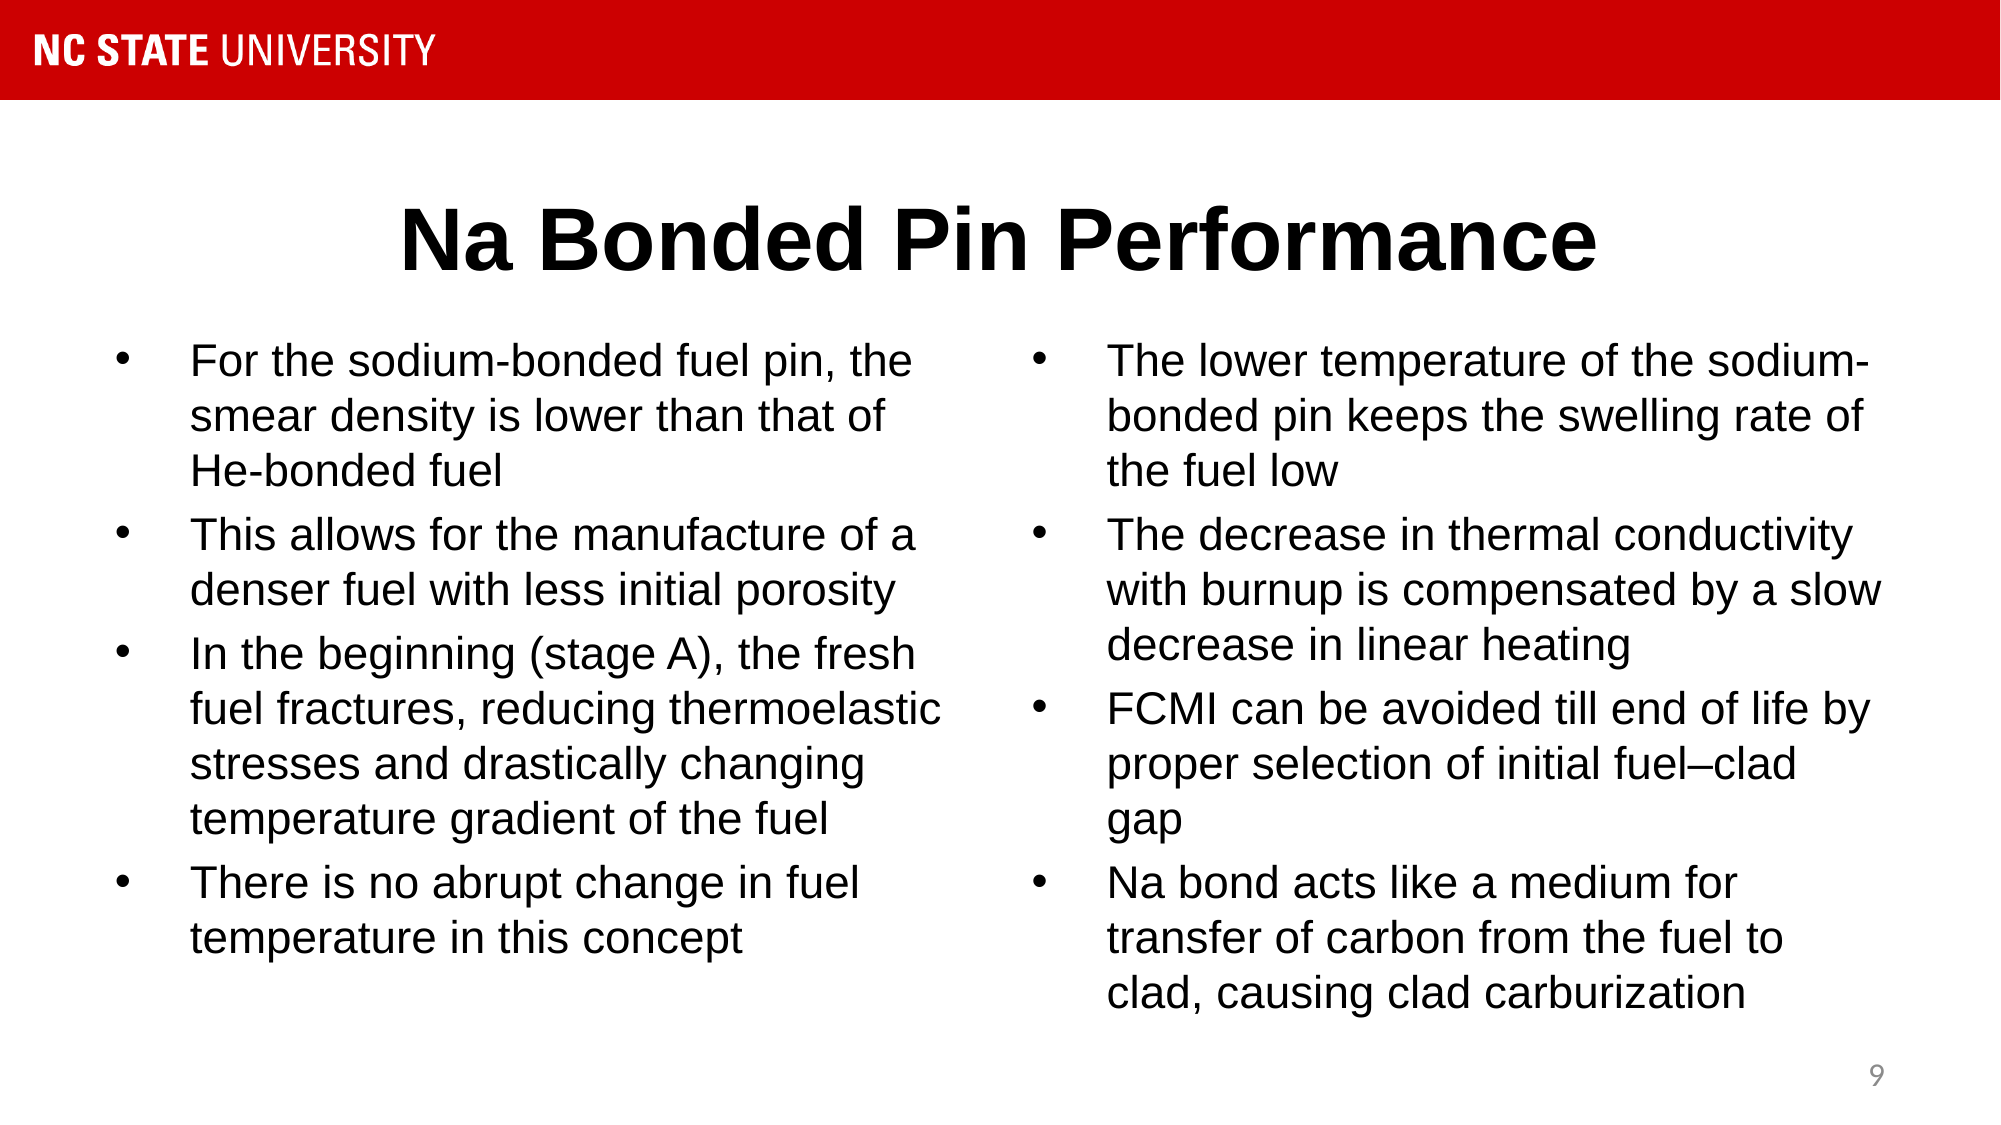

# Na Bonded Pin Performance
For the sodium-bonded fuel pin, the smear density is lower than that of He-bonded fuel
This allows for the manufacture of a denser fuel with less initial porosity
In the beginning (stage A), the fresh fuel fractures, reducing thermoelastic stresses and drastically changing temperature gradient of the fuel
There is no abrupt change in fuel temperature in this concept

The lower temperature of the sodium-bonded pin keeps the swelling rate of the fuel low
The decrease in thermal conductivity with burnup is compensated by a slow decrease in linear heating
FCMI can be avoided till end of life by proper selection of initial fuel–clad gap
Na bond acts like a medium for transfer of carbon from the fuel to clad, causing clad carburization

9